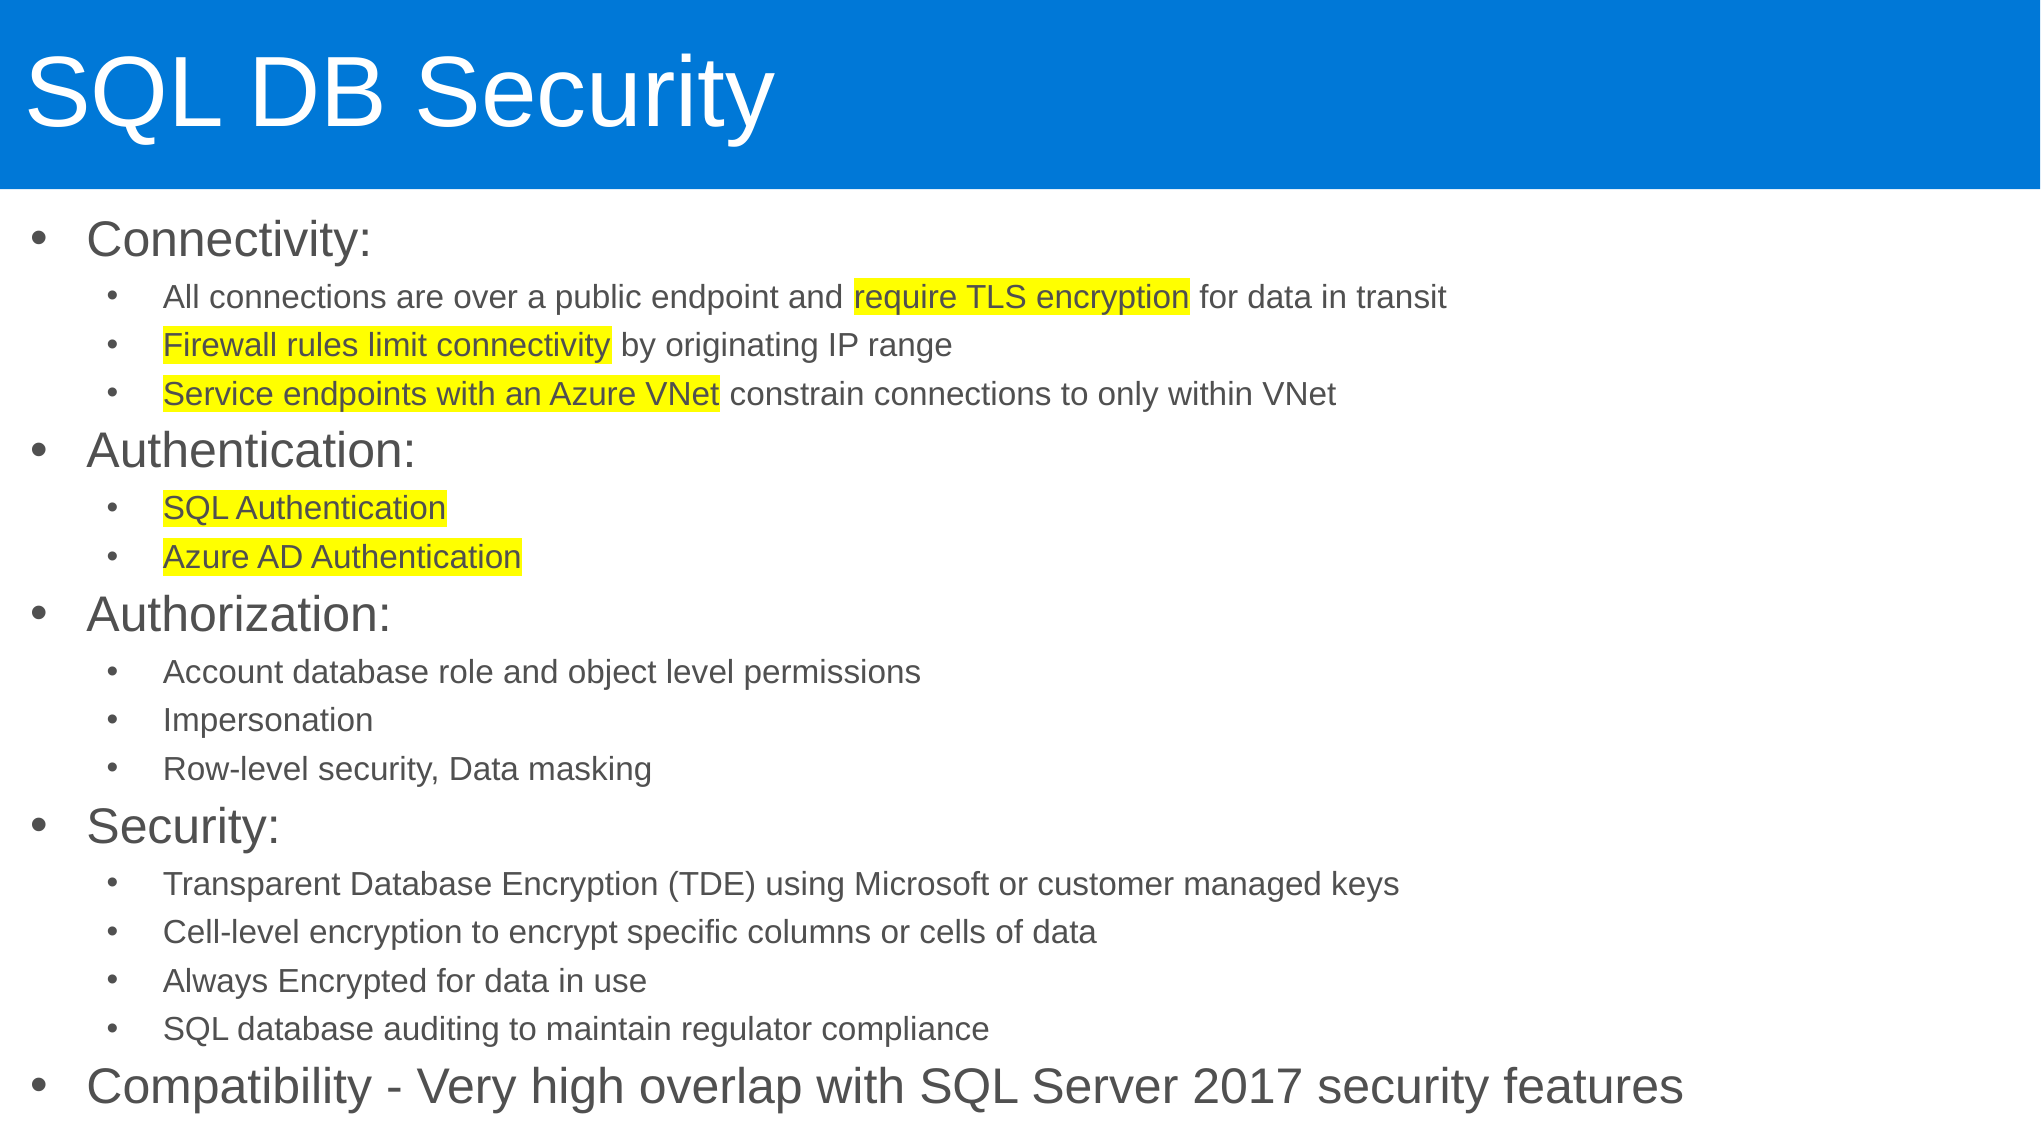

SQL DB Security
Connectivity:
All connections are over a public endpoint and require TLS encryption for data in transit
Firewall rules limit connectivity by originating IP range
Service endpoints with an Azure VNet constrain connections to only within VNet
Authentication:
SQL Authentication
Azure AD Authentication
Authorization:
Account database role and object level permissions
Impersonation
Row-level security, Data masking
Security:
Transparent Database Encryption (TDE) using Microsoft or customer managed keys
Cell-level encryption to encrypt specific columns or cells of data
Always Encrypted for data in use
SQL database auditing to maintain regulator compliance
Compatibility - Very high overlap with SQL Server 2017 security features